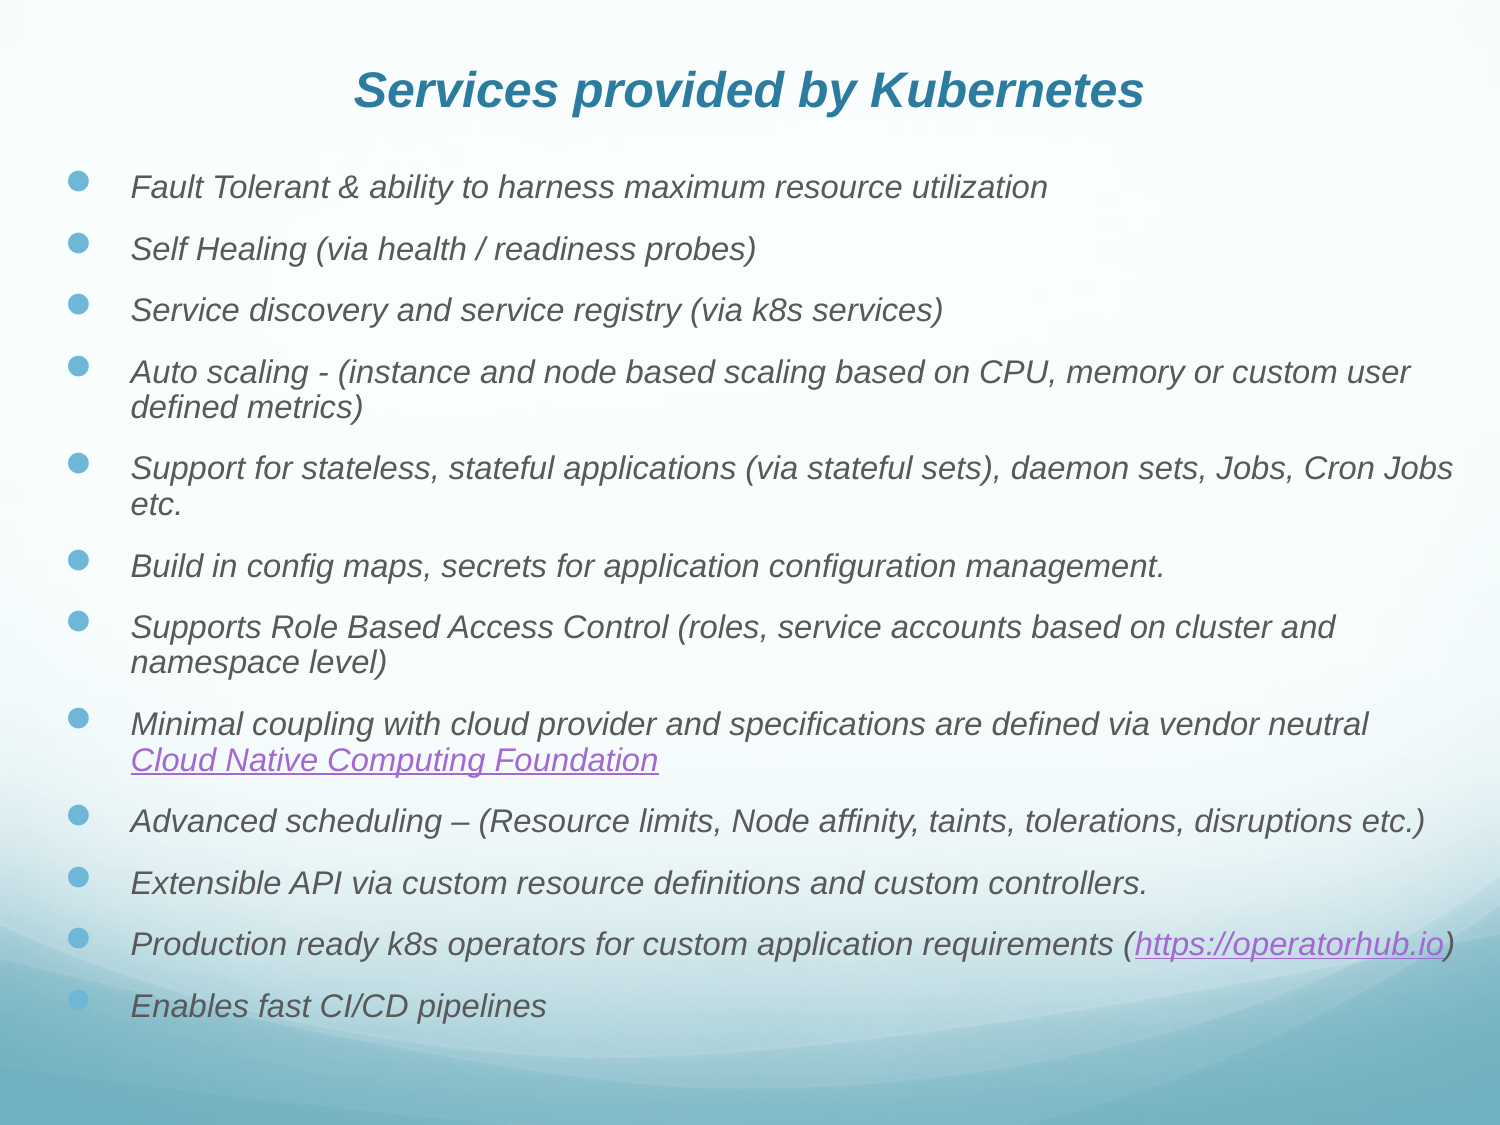

# Services provided by Kubernetes
Fault Tolerant & ability to harness maximum resource utilization
Self Healing (via health / readiness probes)
Service discovery and service registry (via k8s services)
Auto scaling - (instance and node based scaling based on CPU, memory or custom user defined metrics)
Support for stateless, stateful applications (via stateful sets), daemon sets, Jobs, Cron Jobs etc.
Build in config maps, secrets for application configuration management.
Supports Role Based Access Control (roles, service accounts based on cluster and namespace level)
Minimal coupling with cloud provider and specifications are defined via vendor neutral Cloud Native Computing Foundation
Advanced scheduling – (Resource limits, Node affinity, taints, tolerations, disruptions etc.)
Extensible API via custom resource definitions and custom controllers.
Production ready k8s operators for custom application requirements (https://operatorhub.io)
Enables fast CI/CD pipelines